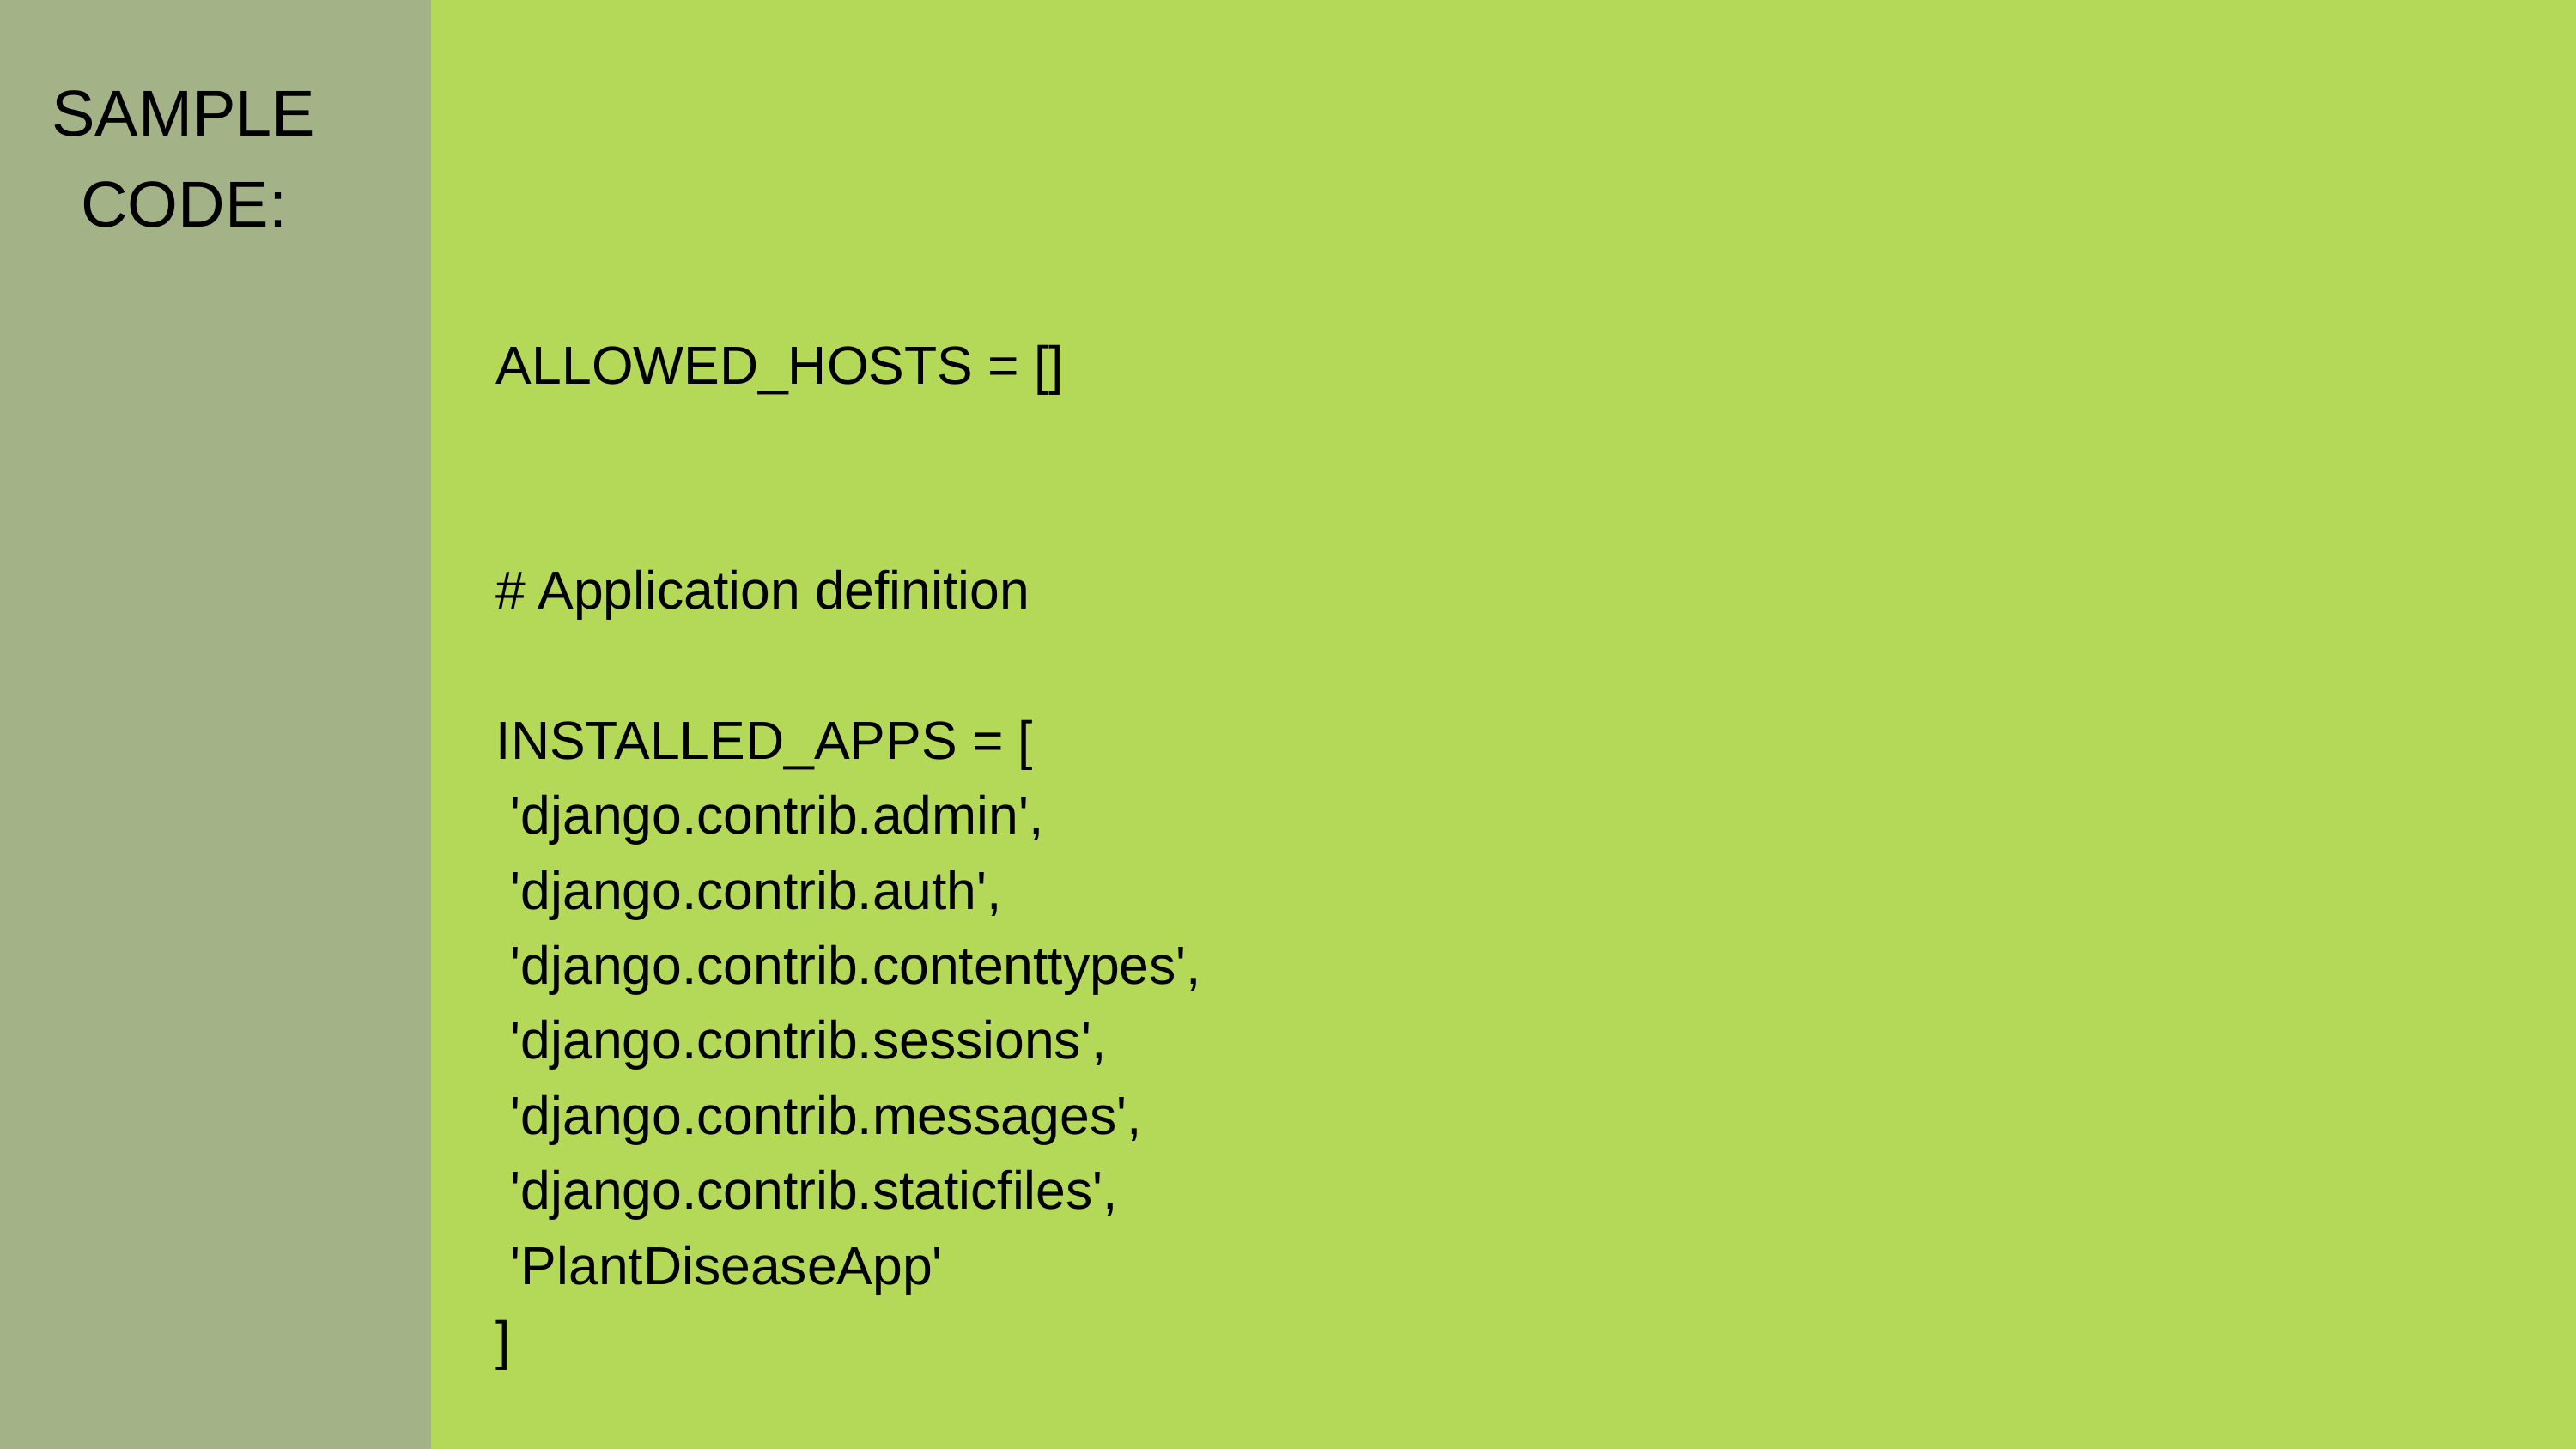

SAMPLE CODE:

ALLOWED_HOSTS = []

# Application definition

INSTALLED_APPS = [
 'django.contrib.admin',
 'django.contrib.auth',
 'django.contrib.contenttypes',
 'django.contrib.sessions',
 'django.contrib.messages',
 'django.contrib.staticfiles',
 'PlantDiseaseApp'
]